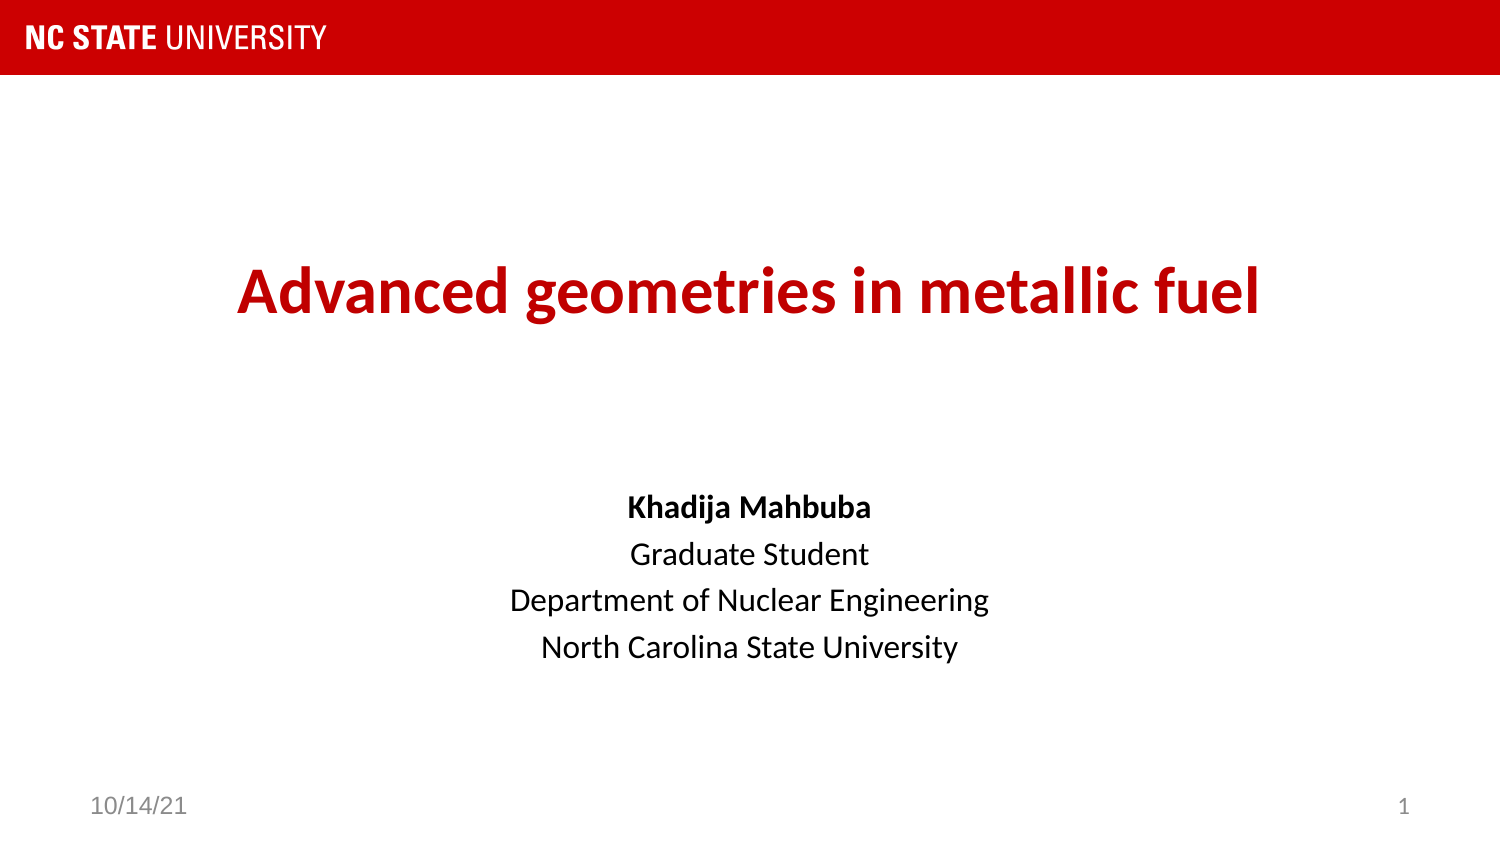

# Advanced geometries in metallic fuel
Khadija Mahbuba
Graduate Student
Department of Nuclear Engineering
North Carolina State University

10/14/21
1